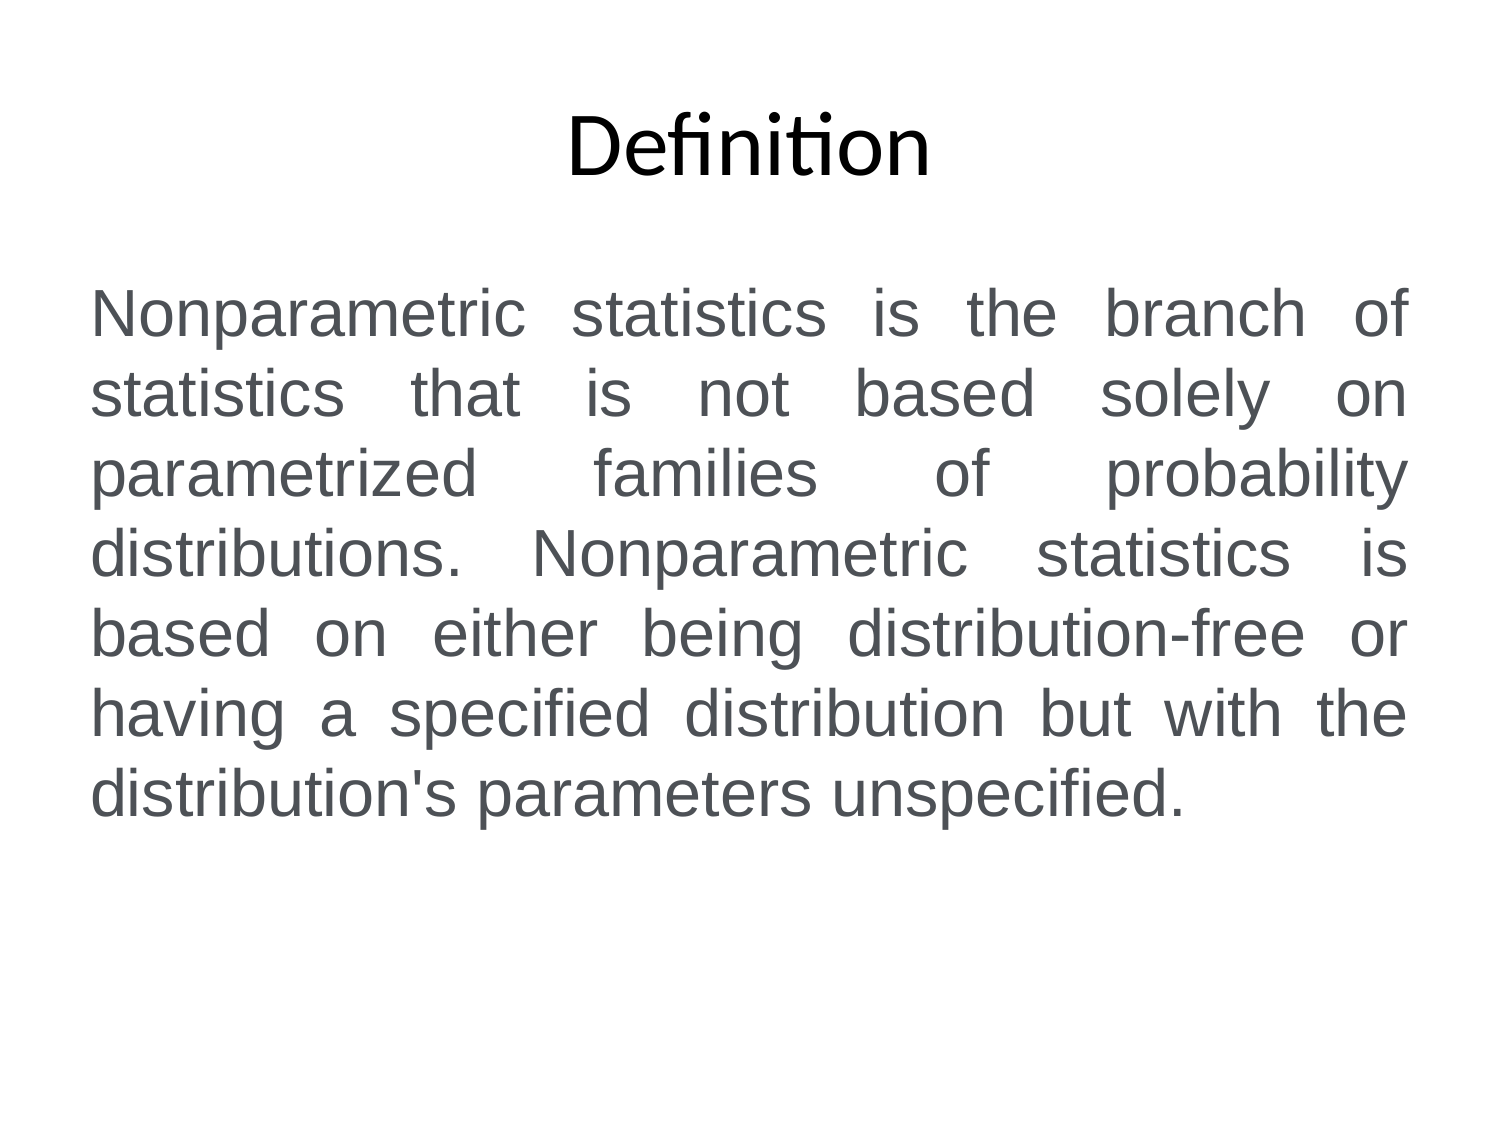

# Definition
Nonparametric statistics is the branch of statistics that is not based solely on parametrized families of probability distributions. Nonparametric statistics is based on either being distribution-free or having a specified distribution but with the distribution's parameters unspecified.